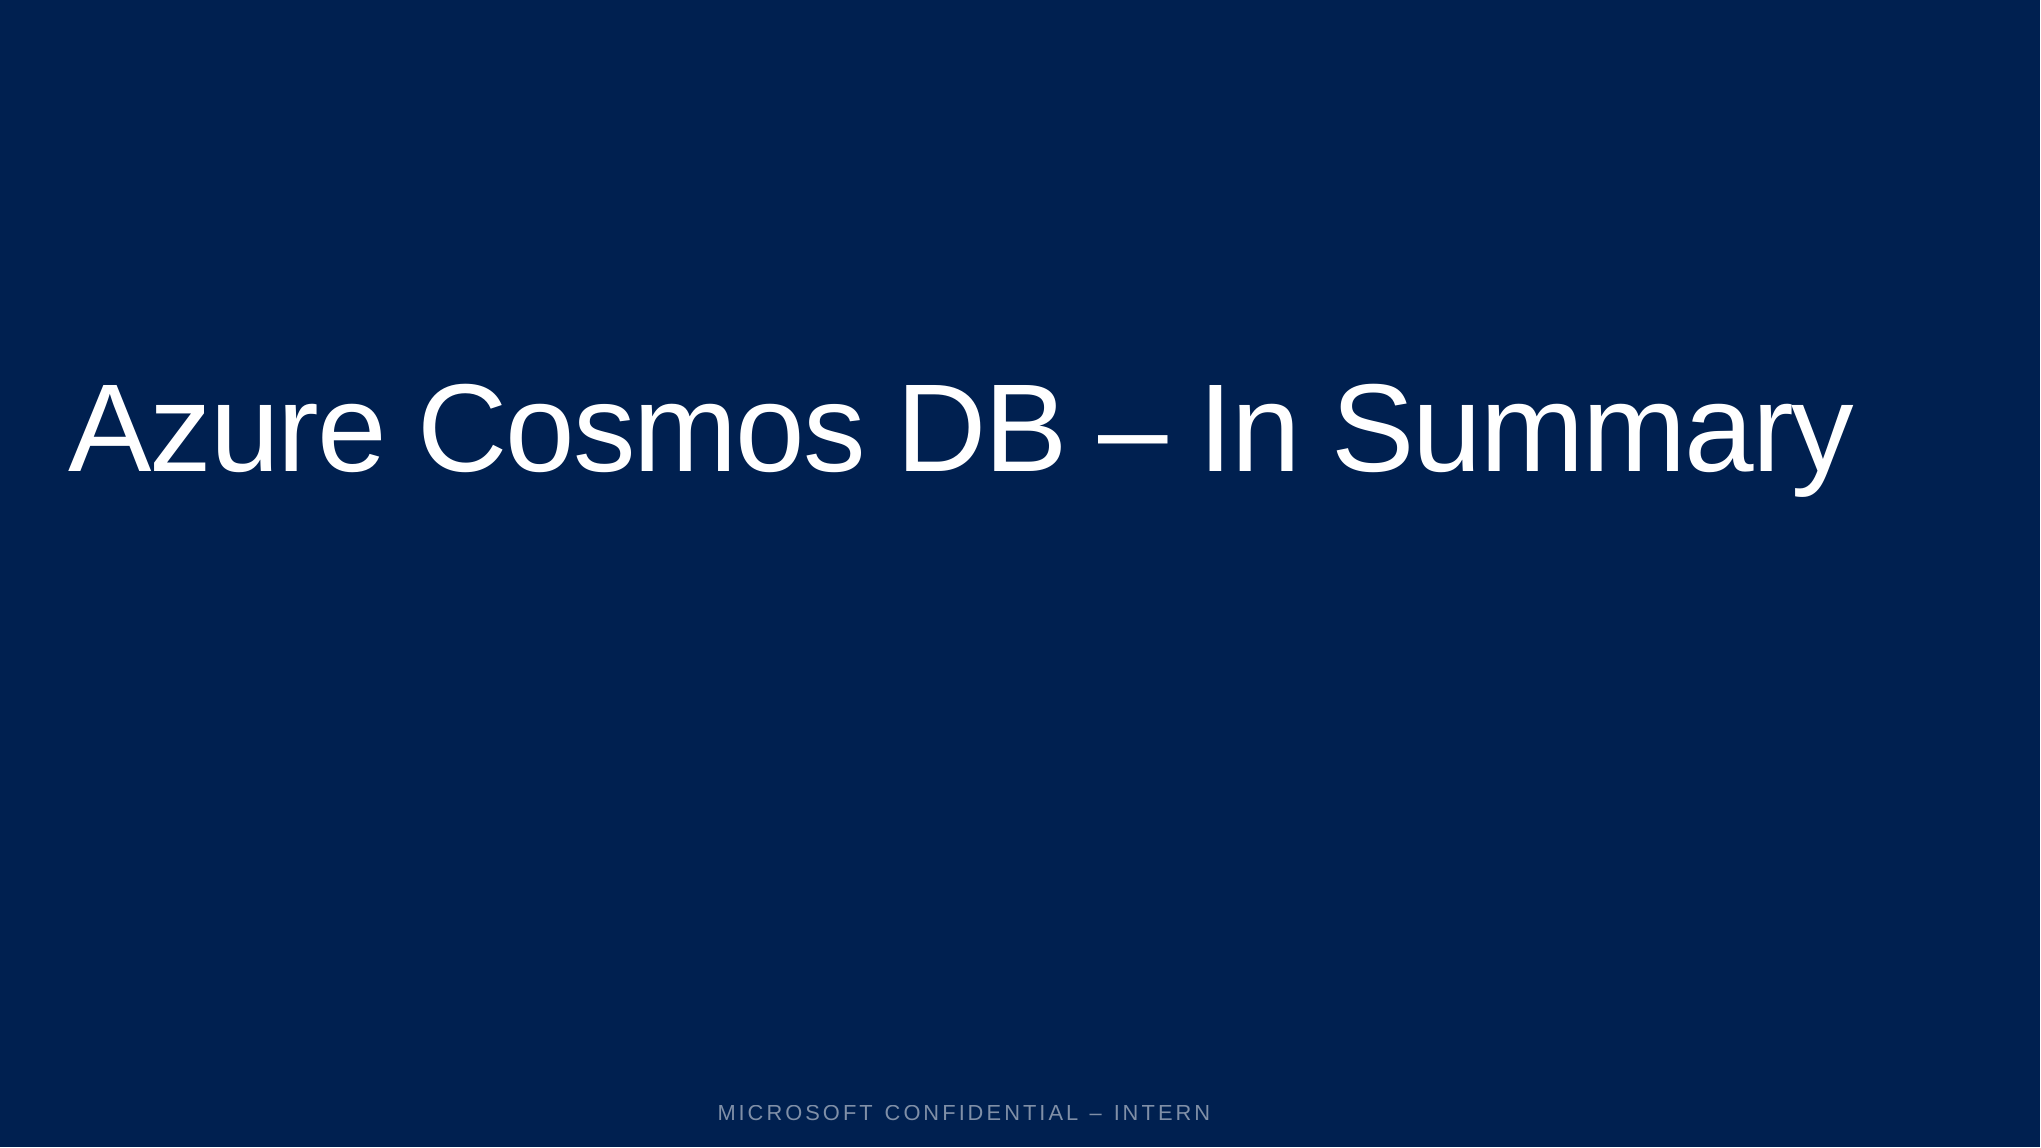

# Azure Cosmos DB – In Summary